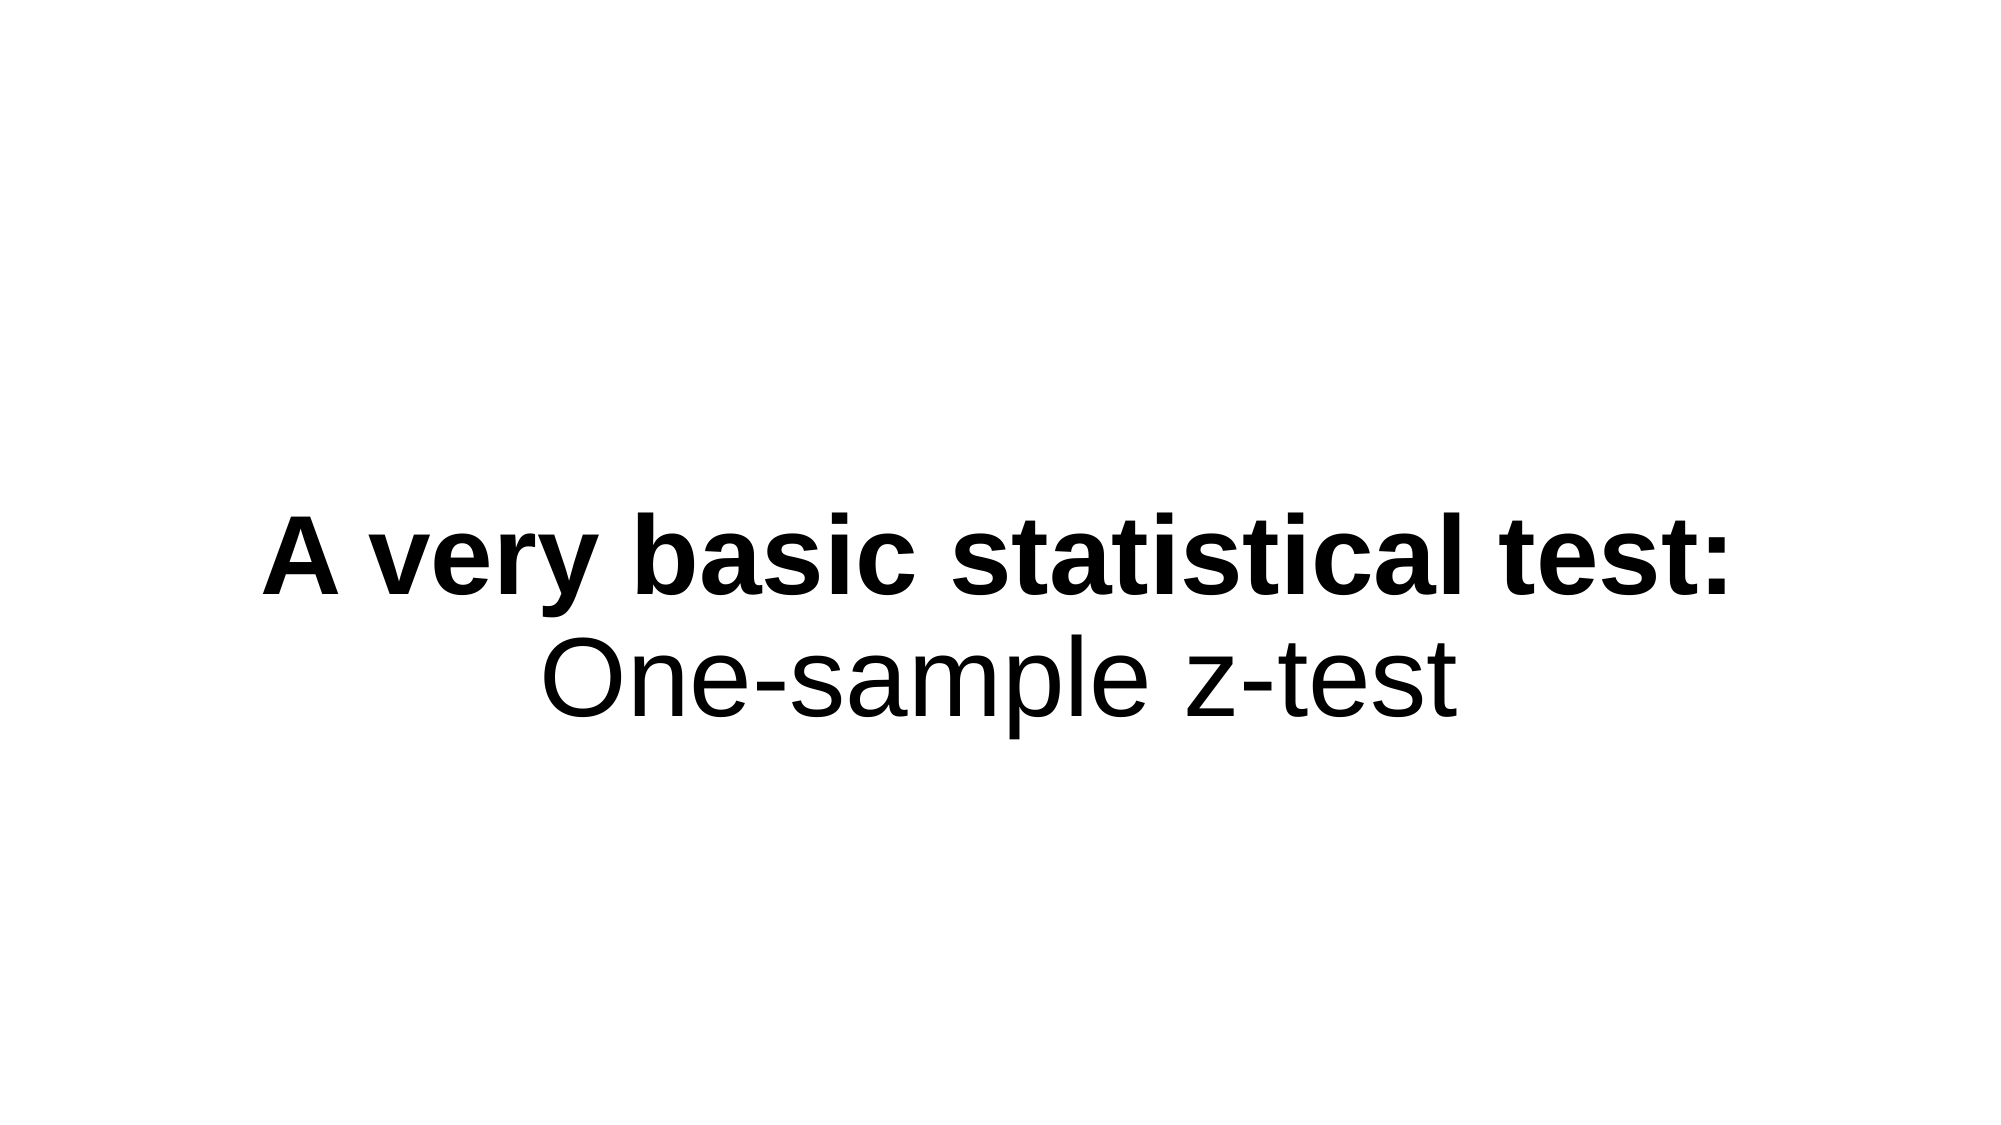

# A very basic statistical test: One-sample z-test